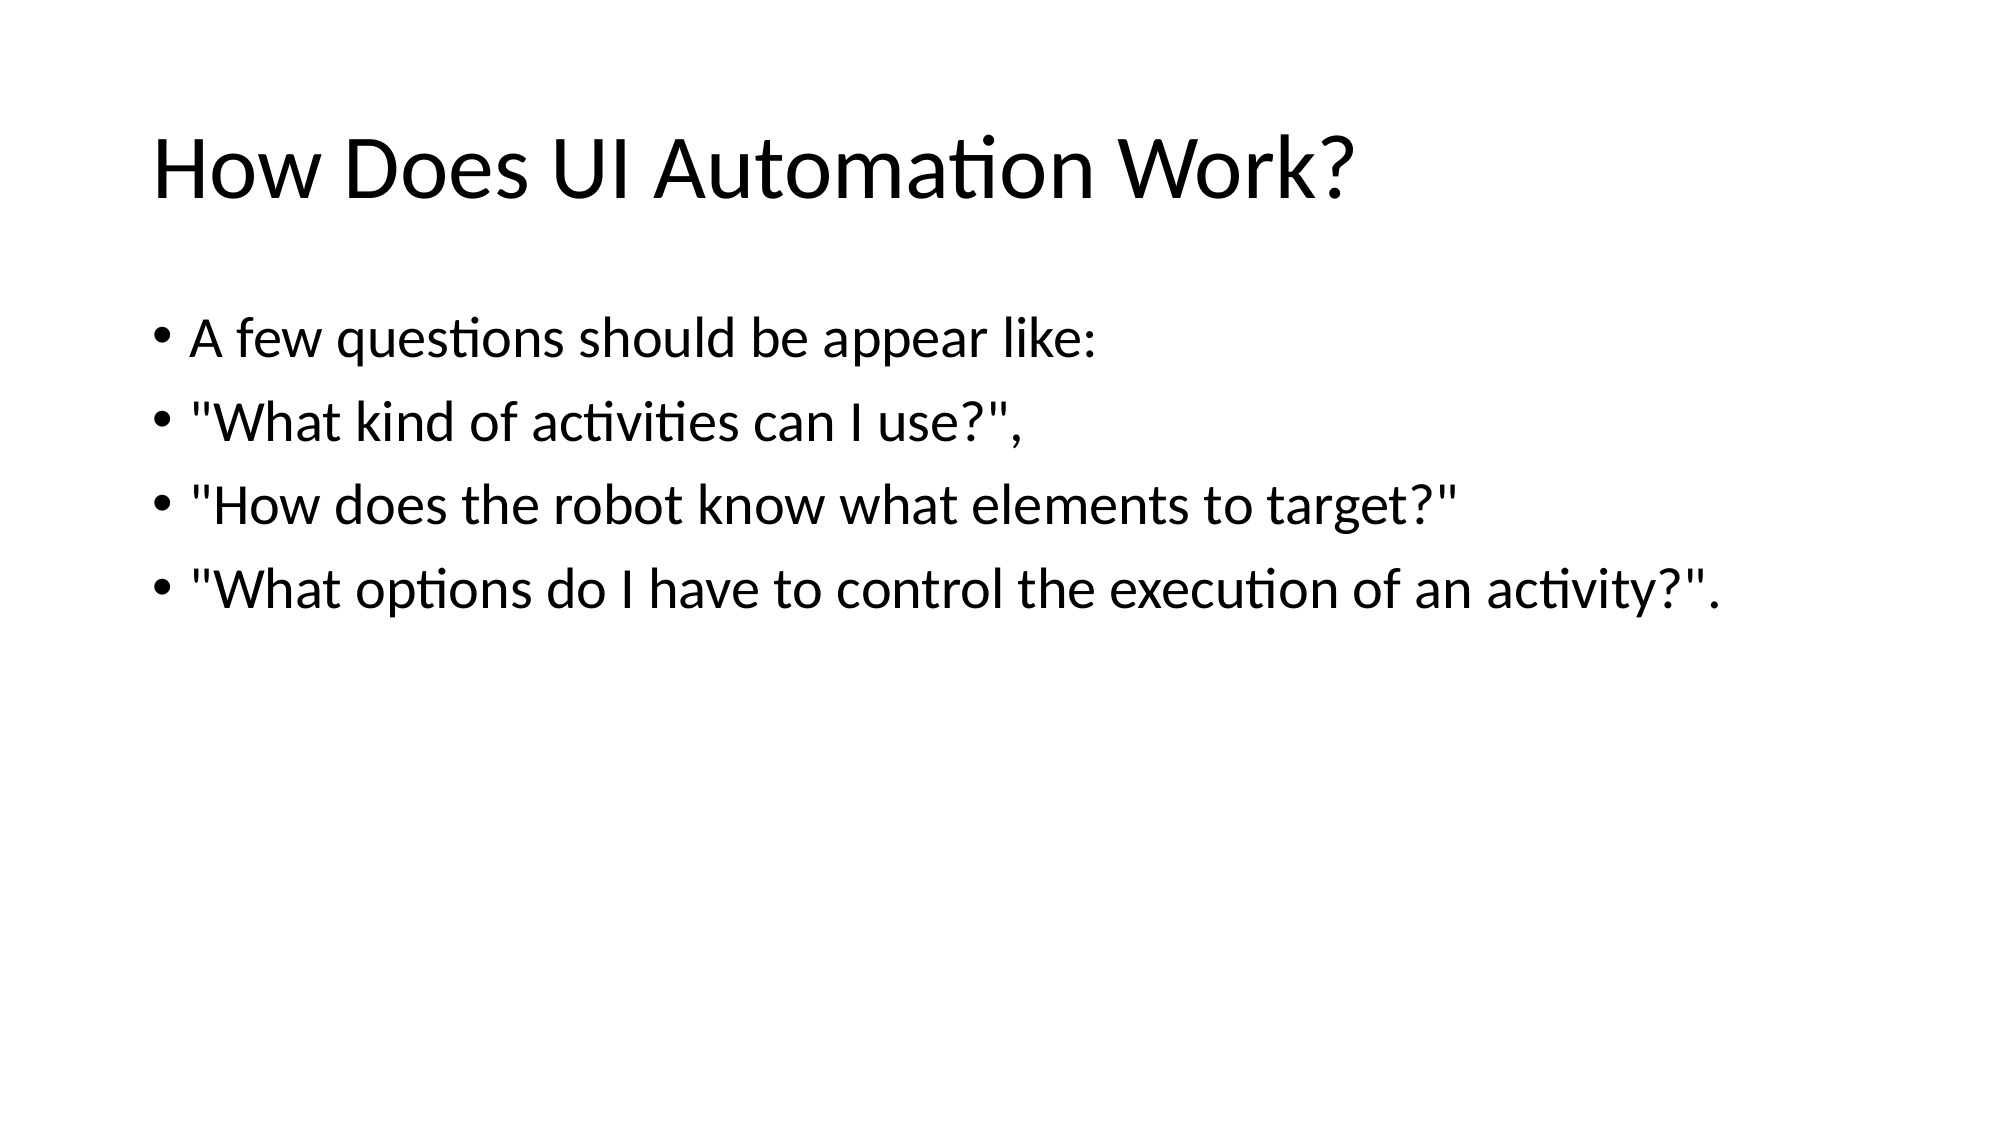

# How Does UI Automation Work?
A few questions should be appear like:
"What kind of activities can I use?",
"How does the robot know what elements to target?"
"What options do I have to control the execution of an activity?".